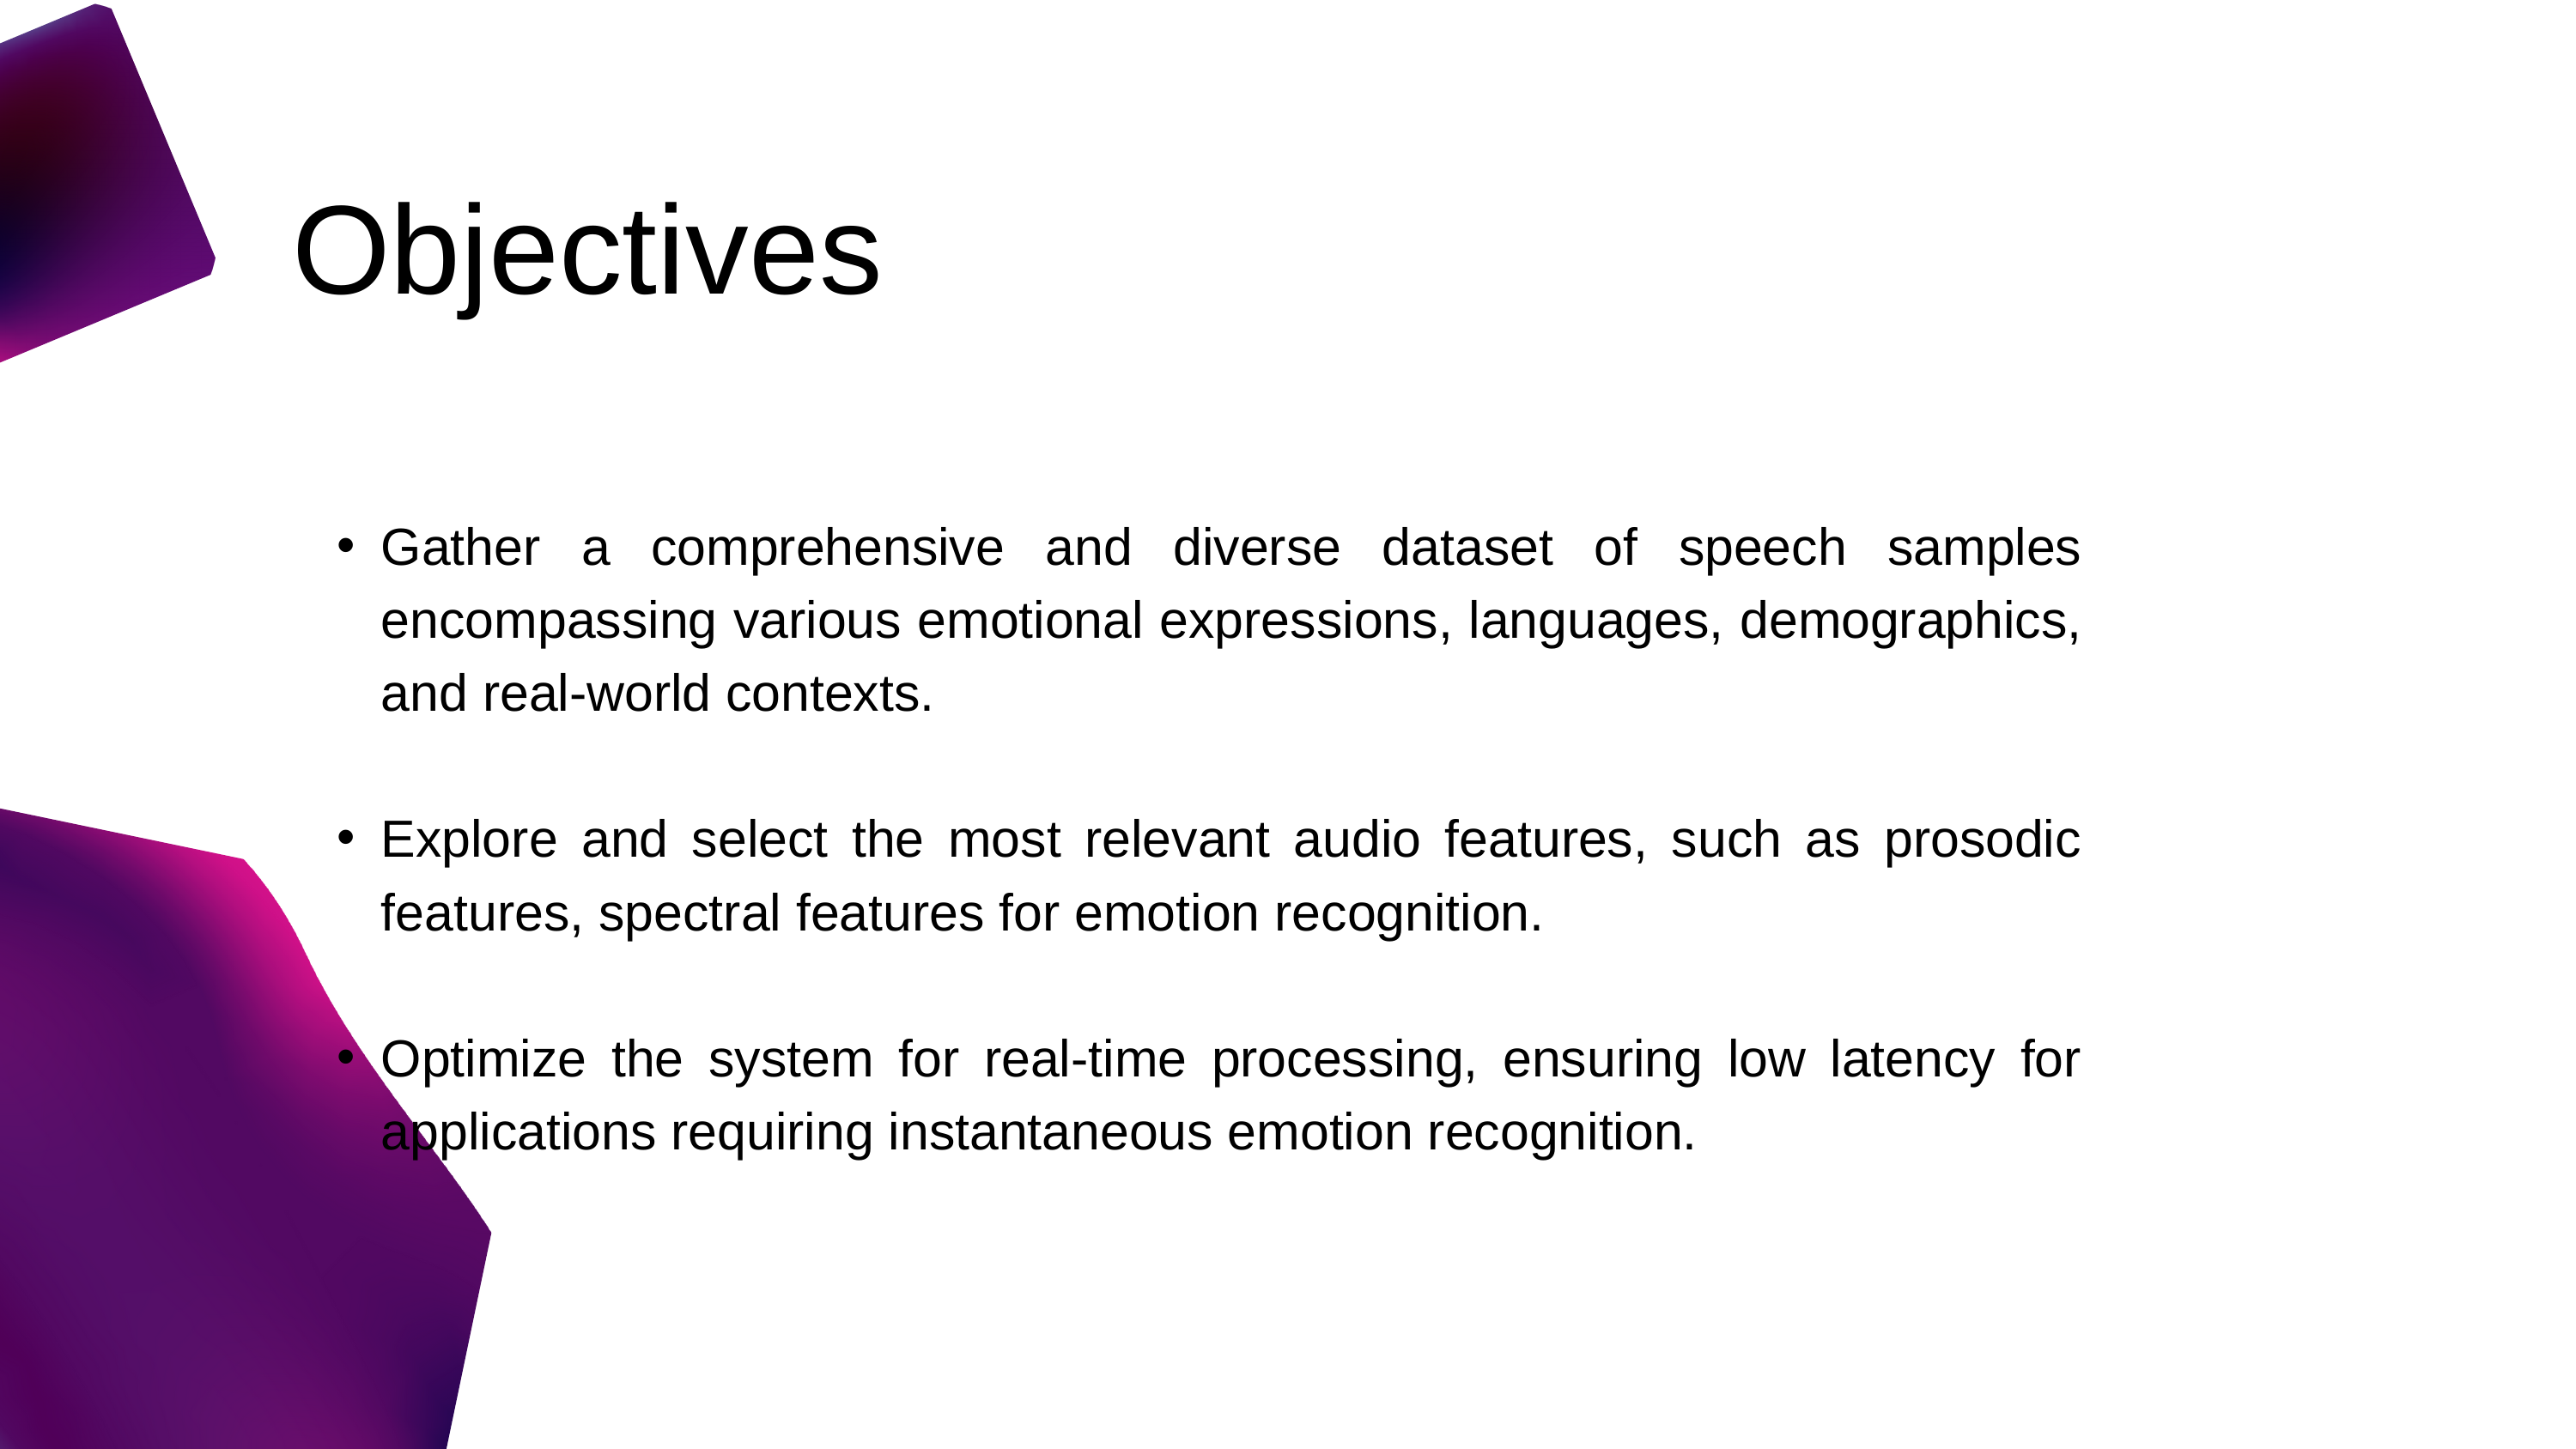

Objectives
Gather a comprehensive and diverse dataset of speech samples encompassing various emotional expressions, languages, demographics, and real-world contexts.

Explore and select the most relevant audio features, such as prosodic features, spectral features for emotion recognition.

Optimize the system for real-time processing, ensuring low latency for applications requiring instantaneous emotion recognition.